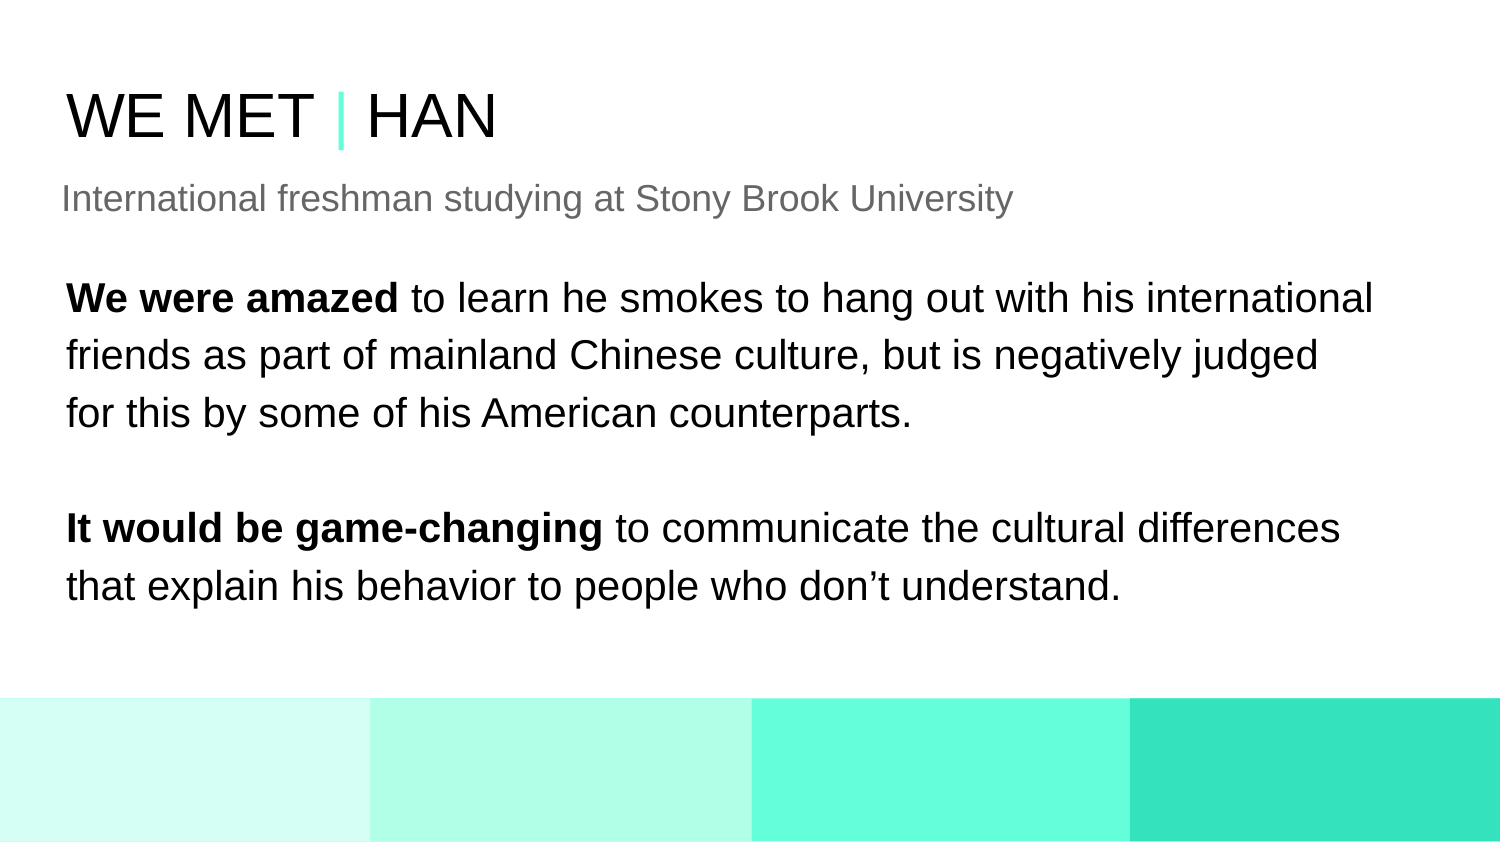

WE MET | HAN
#
International freshman studying at Stony Brook University
We were amazed to learn he smokes to hang out with his international friends as part of mainland Chinese culture, but is negatively judged for this by some of his American counterparts.

It would be game-changing to communicate the cultural differences that explain his behavior to people who don’t understand.